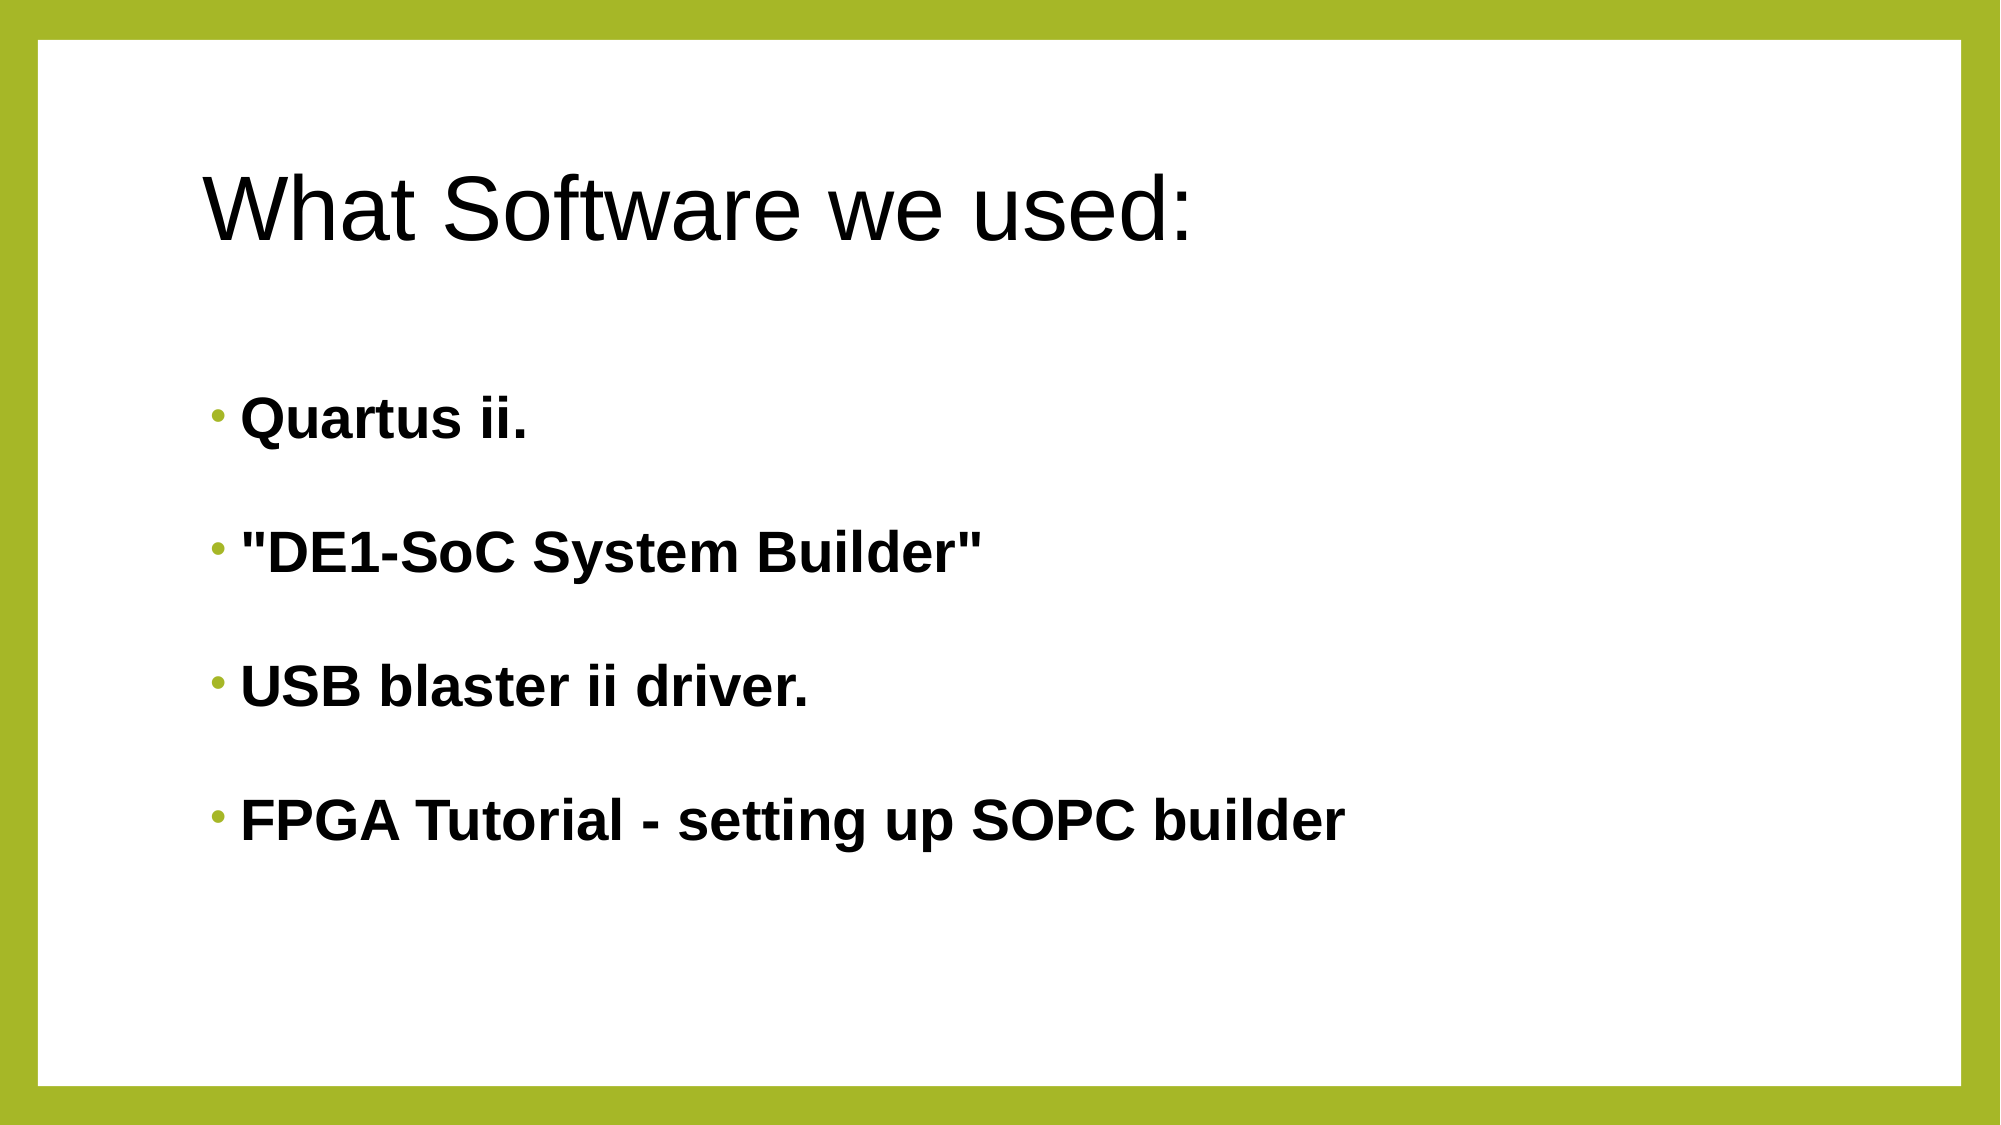

# What Software we used:
Quartus ii.
"DE1-SoC System Builder"
USB blaster ii driver.
FPGA Tutorial - setting up SOPC builder